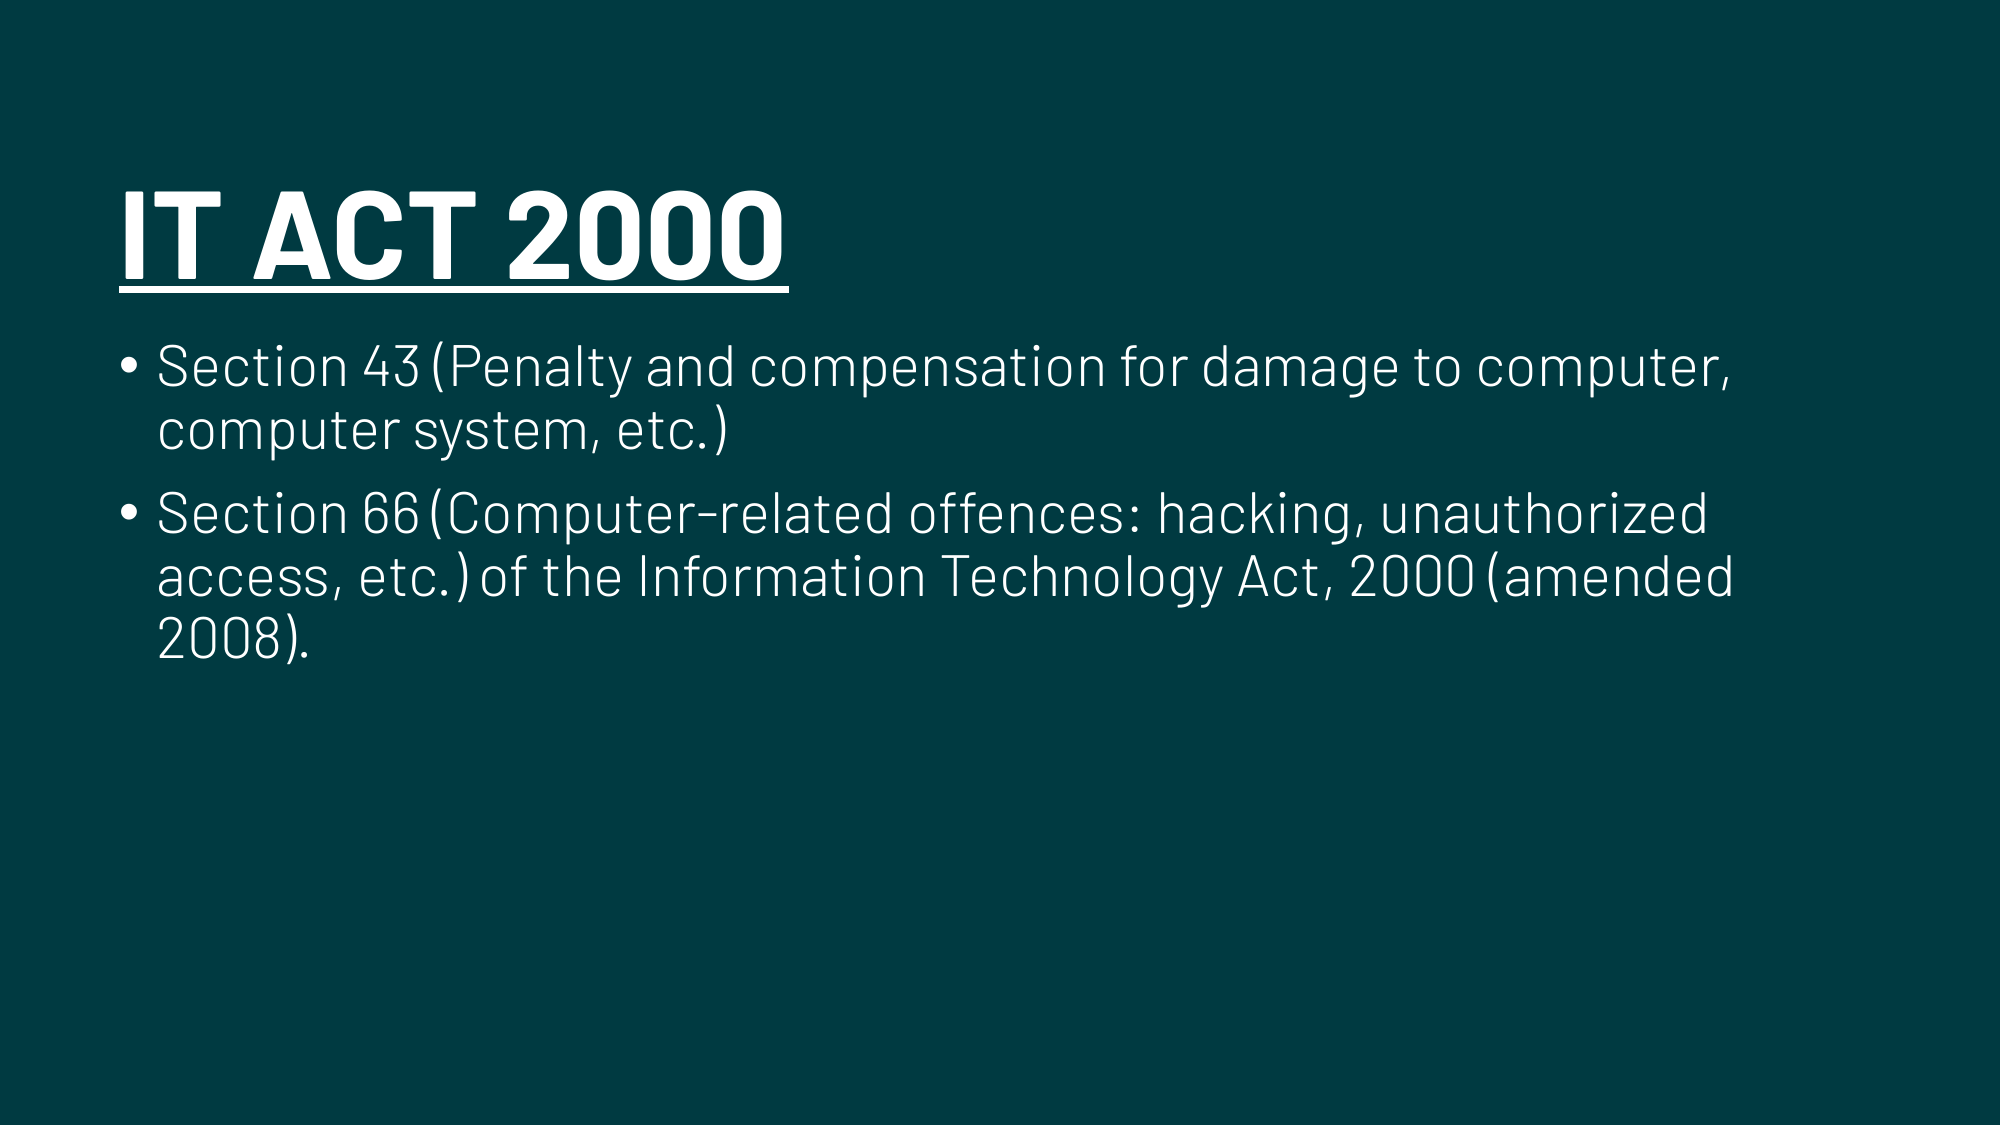

# IT Act 2000
Section 43 (Penalty and compensation for damage to computer, computer system, etc.)
Section 66 (Computer-related offences: hacking, unauthorized access, etc.) of the Information Technology Act, 2000 (amended 2008).